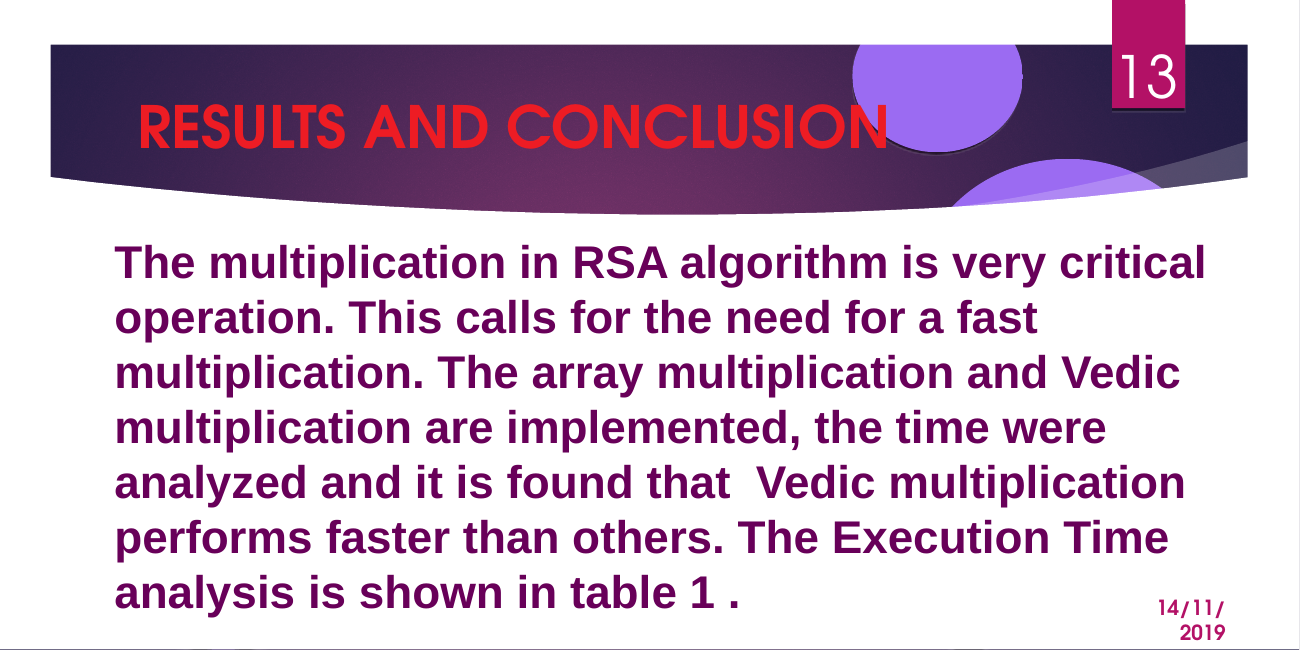

13
RESULTS AND CONCLUSION
The multiplication in RSA algorithm is very critical operation. This calls for the need for a fast multiplication. The array multiplication and Vedic multiplication are implemented, the time were analyzed and it is found that  Vedic multiplication performs faster than others. The Execution Time analysis is shown in table 1 .
14/11/2019